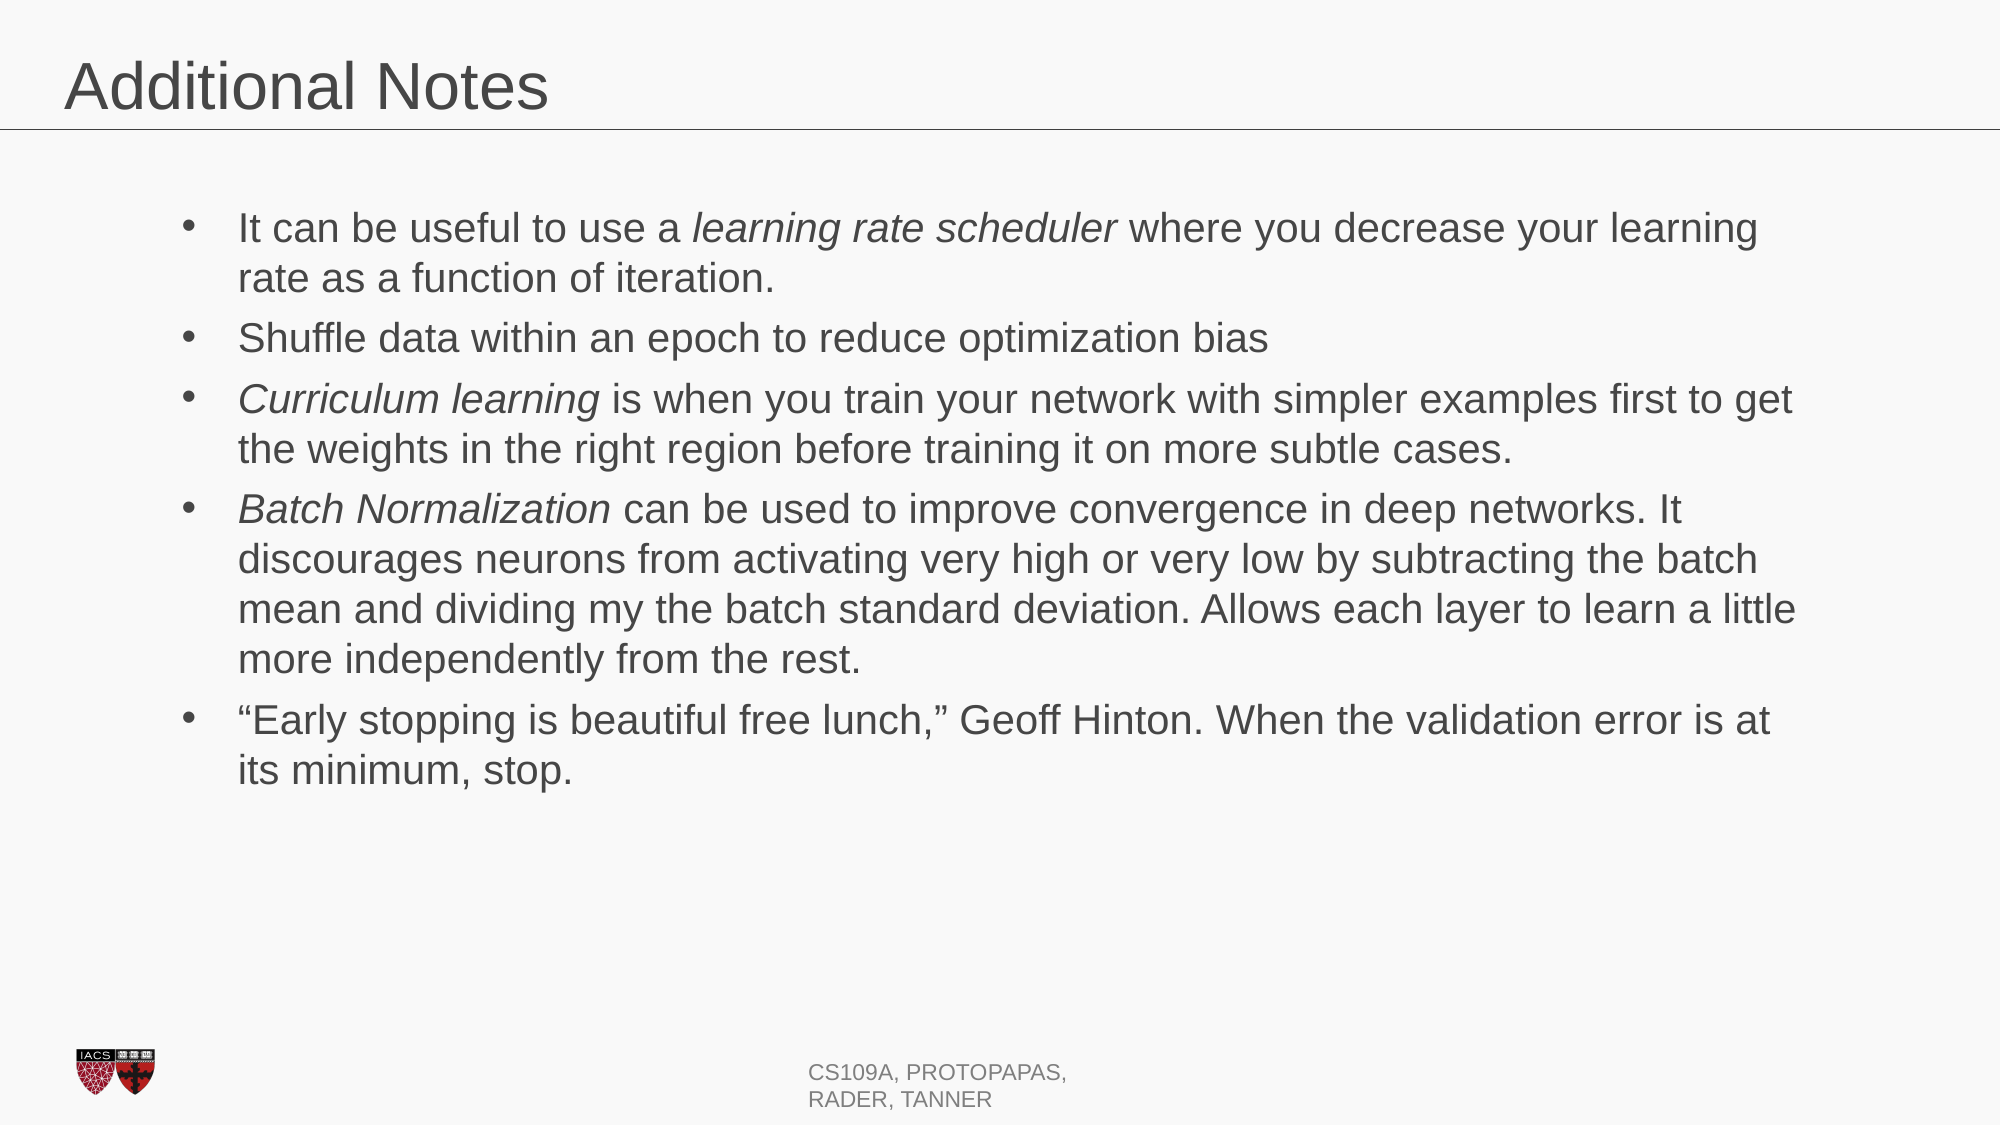

# Additional Notes
It can be useful to use a learning rate scheduler where you decrease your learning rate as a function of iteration.
Shuffle data within an epoch to reduce optimization bias
Curriculum learning is when you train your network with simpler examples first to get the weights in the right region before training it on more subtle cases.
Batch Normalization can be used to improve convergence in deep networks. It discourages neurons from activating very high or very low by subtracting the batch mean and dividing my the batch standard deviation. Allows each layer to learn a little more independently from the rest.
“Early stopping is beautiful free lunch,” Geoff Hinton. When the validation error is at its minimum, stop.
32